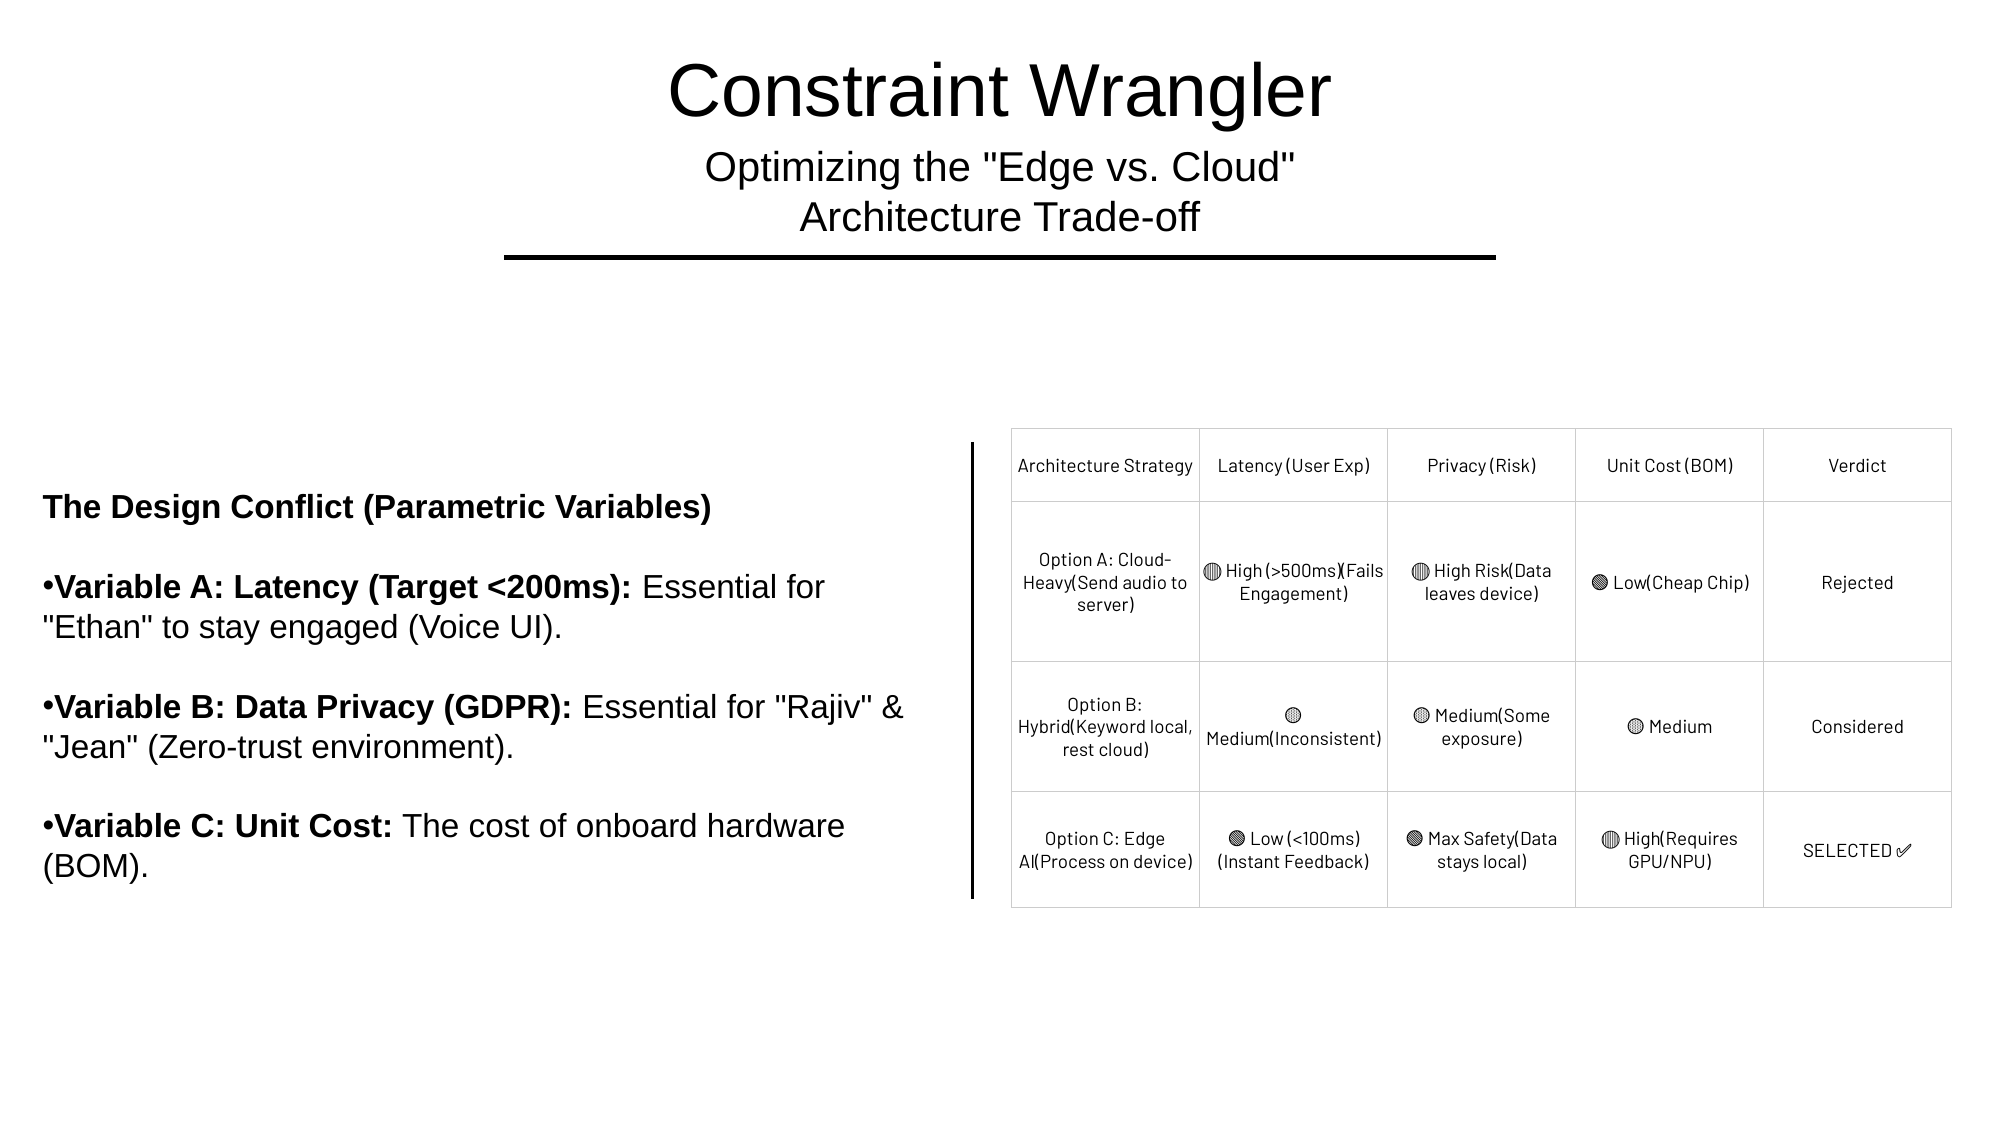

Constraint Wrangler
Optimizing the "Edge vs. Cloud" Architecture Trade-off
| Architecture Strategy | Latency (User Exp) | Privacy (Risk) | Unit Cost (BOM) | Verdict |
| --- | --- | --- | --- | --- |
| Option A: Cloud-Heavy(Send audio to server) | 🔴 High (>500ms)(Fails Engagement) | 🔴 High Risk(Data leaves device) | 🟢 Low(Cheap Chip) | Rejected |
| Option B: Hybrid(Keyword local, rest cloud) | 🟡 Medium(Inconsistent) | 🟡 Medium(Some exposure) | 🟡 Medium | Considered |
| Option C: Edge AI(Process on device) | 🟢 Low (<100ms)(Instant Feedback) | 🟢 Max Safety(Data stays local) | 🔴 High(Requires GPU/NPU) | SELECTED ✅ |
The Design Conflict (Parametric Variables)

Variable A: Latency (Target <200ms): Essential for "Ethan" to stay engaged (Voice UI).

Variable B: Data Privacy (GDPR): Essential for "Rajiv" & "Jean" (Zero-trust environment).

Variable C: Unit Cost: The cost of onboard hardware (BOM).